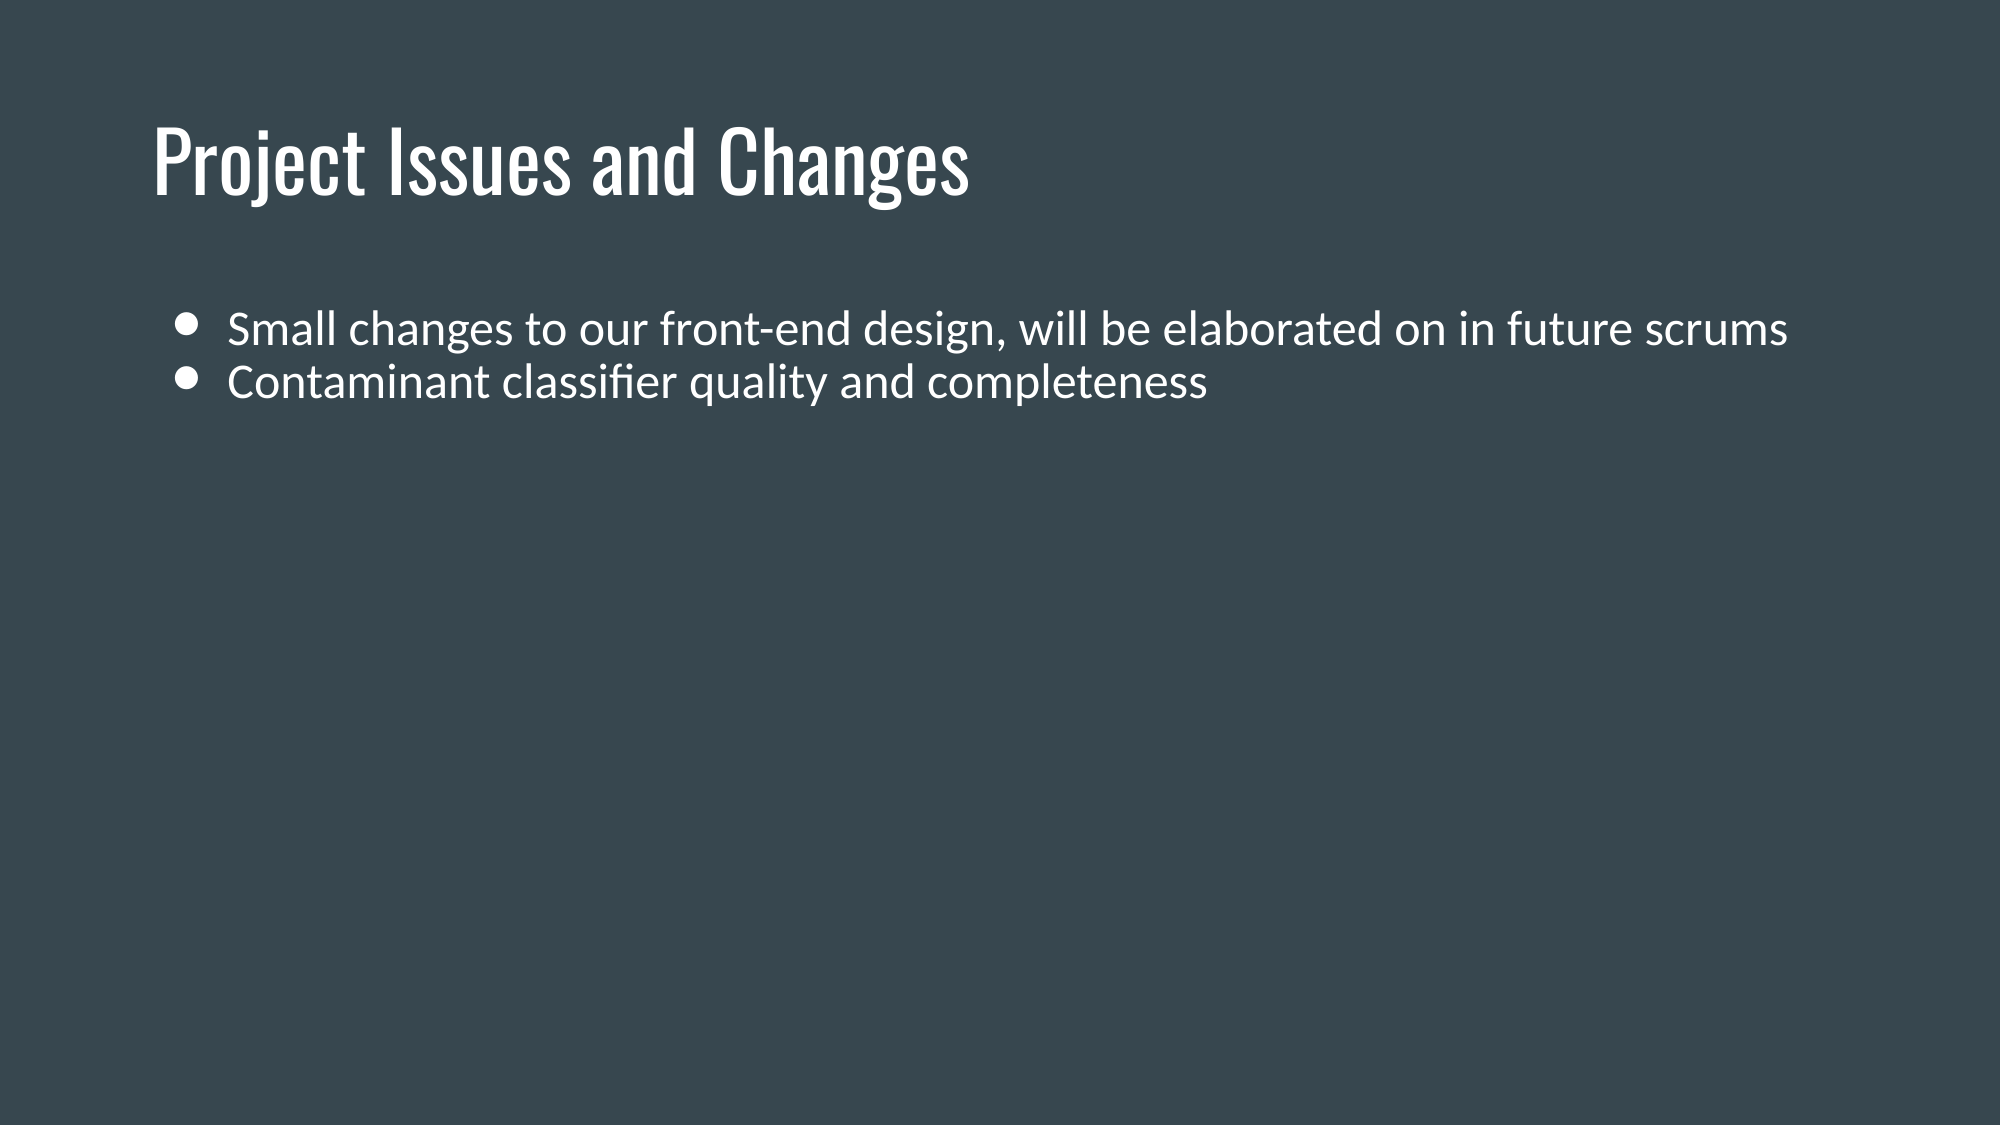

# Project Issues and Changes
Small changes to our front-end design, will be elaborated on in future scrums
Contaminant classifier quality and completeness